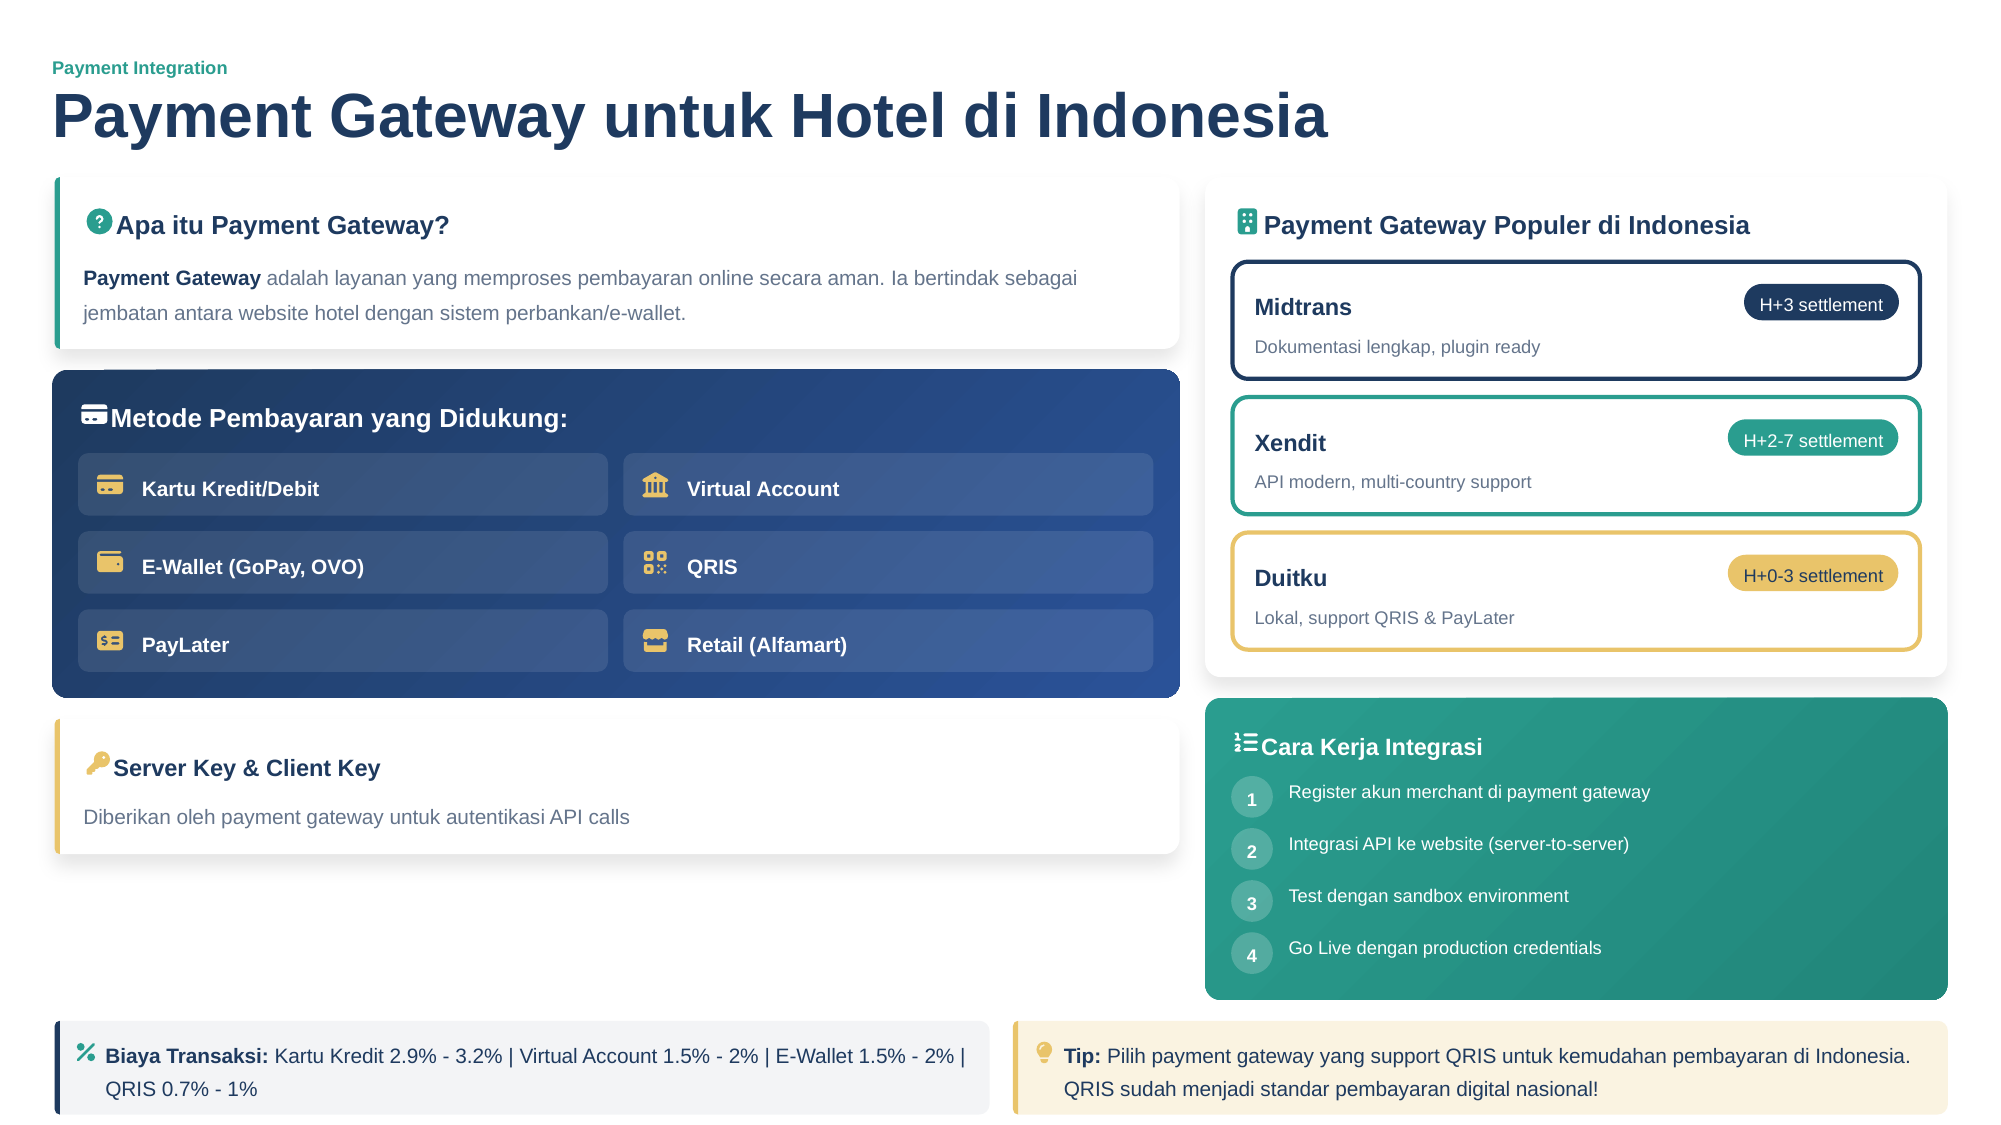

Payment Integration
Payment Gateway untuk Hotel di Indonesia

Apa itu Payment Gateway?
Payment Gateway Populer di Indonesia

Payment Gateway adalah layanan yang memproses pembayaran online secara aman. Ia bertindak sebagai jembatan antara website hotel dengan sistem perbankan/e-wallet.

Midtrans

H+3 settlement
Dokumentasi lengkap, plugin ready

Metode Pembayaran yang Didukung:

Xendit

H+2-7 settlement

API modern, multi-country support
Kartu Kredit/Debit
Virtual Account

E-Wallet (GoPay, OVO)
QRIS

Duitku

H+0-3 settlement
Lokal, support QRIS & PayLater

PayLater
Retail (Alfamart)

Cara Kerja Integrasi

Server Key & Client Key

1

Register akun merchant di payment gateway
Diberikan oleh payment gateway untuk autentikasi API calls
2

Integrasi API ke website (server-to-server)
3

Test dengan sandbox environment
4

Go Live dengan production credentials

Biaya Transaksi: Kartu Kredit 2.9% - 3.2% | Virtual Account 1.5% - 2% | E-Wallet 1.5% - 2% | QRIS 0.7% - 1%
Tip: Pilih payment gateway yang support QRIS untuk kemudahan pembayaran di Indonesia. QRIS sudah menjadi standar pembayaran digital nasional!